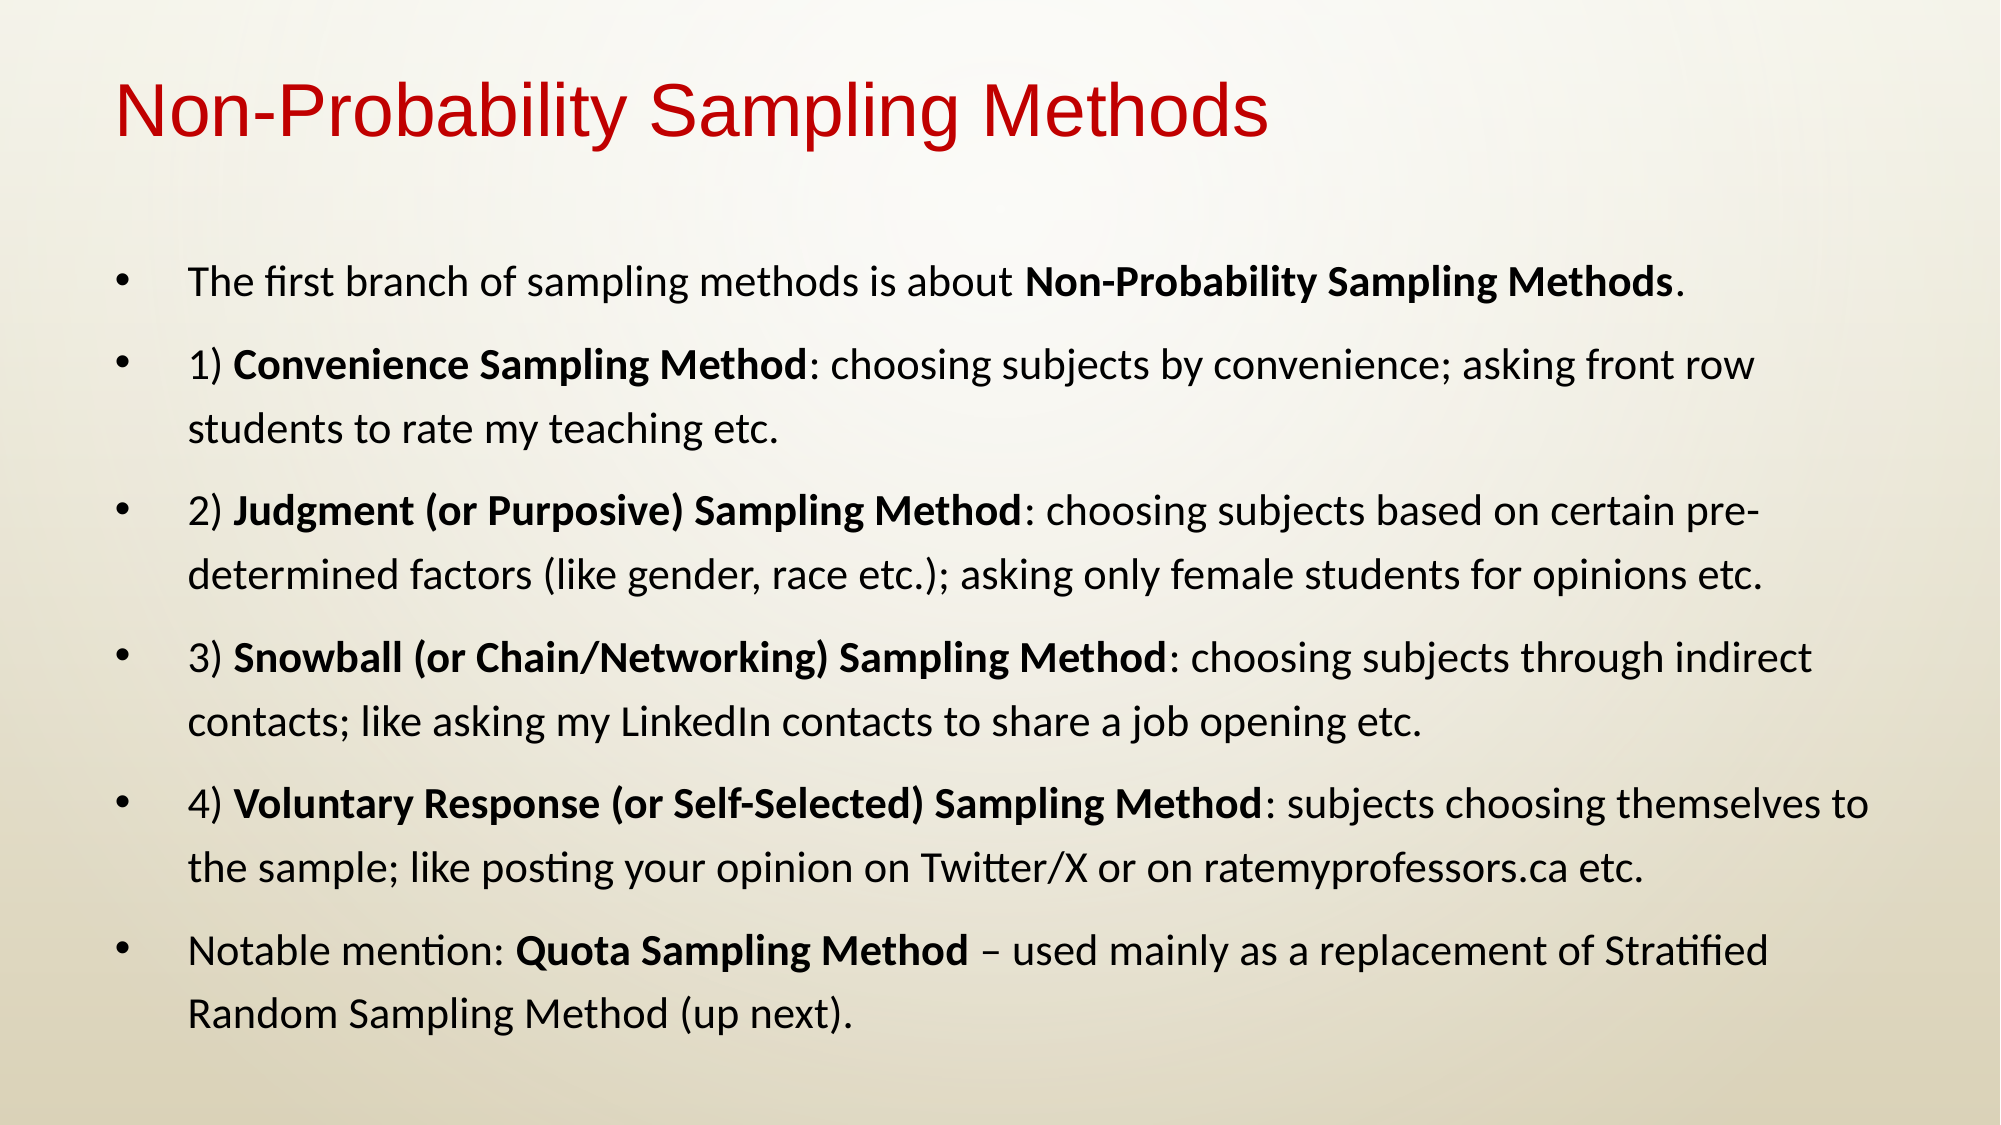

# Non-Probability Sampling Methods
The first branch of sampling methods is about Non-Probability Sampling Methods.
1) Convenience Sampling Method: choosing subjects by convenience; asking front row students to rate my teaching etc.
2) Judgment (or Purposive) Sampling Method: choosing subjects based on certain pre-determined factors (like gender, race etc.); asking only female students for opinions etc.
3) Snowball (or Chain/Networking) Sampling Method: choosing subjects through indirect contacts; like asking my LinkedIn contacts to share a job opening etc.
4) Voluntary Response (or Self-Selected) Sampling Method: subjects choosing themselves to the sample; like posting your opinion on Twitter/X or on ratemyprofessors.ca etc.
Notable mention: Quota Sampling Method – used mainly as a replacement of Stratified Random Sampling Method (up next).